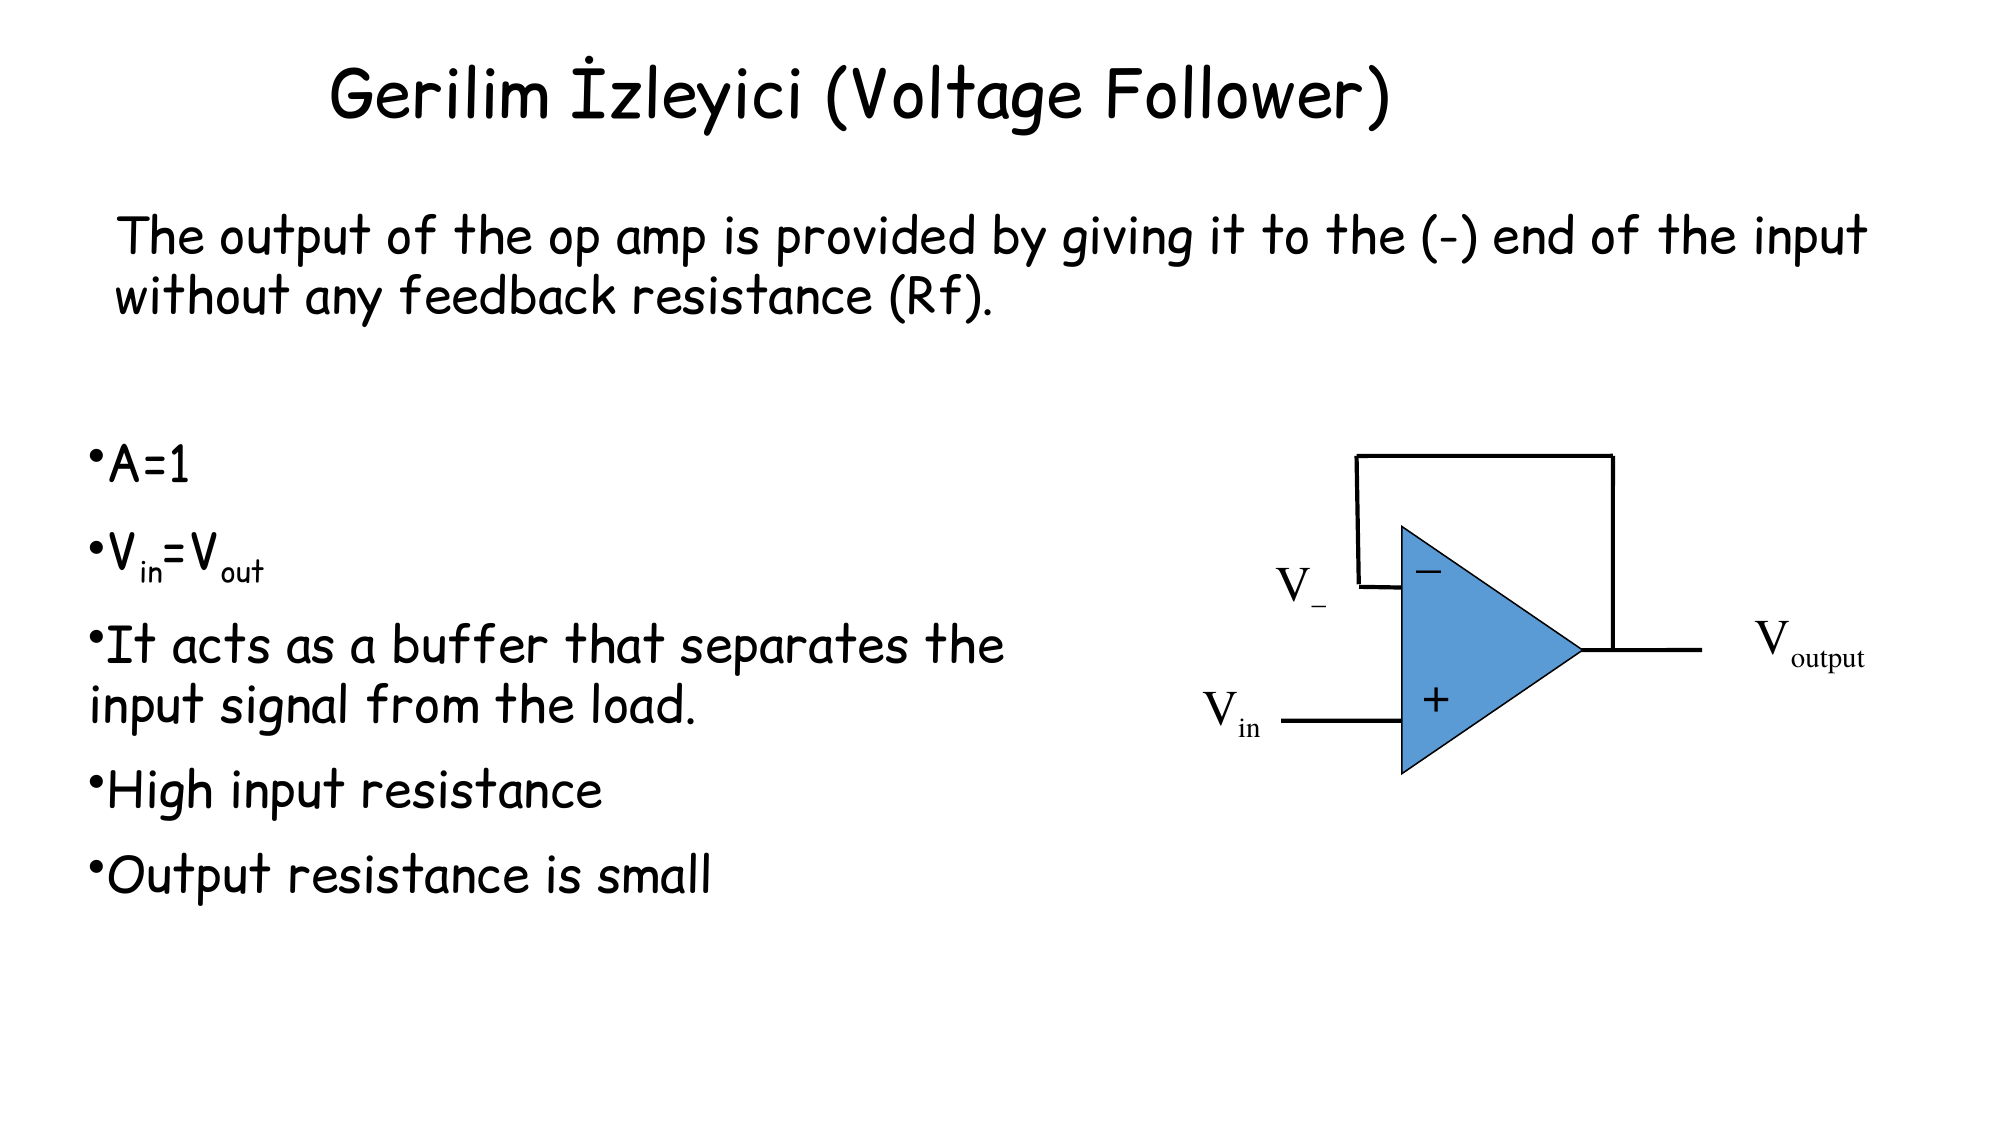

# Gerilim İzleyici (Voltage Follower)
The output of the op amp is provided by giving it to the (-) end of the input without any feedback resistance (Rf).
A=1
Vin=Vout
It acts as a buffer that separates the input signal from the load.
High input resistance
Output resistance is small

–
V–

Voutput

+
Vin